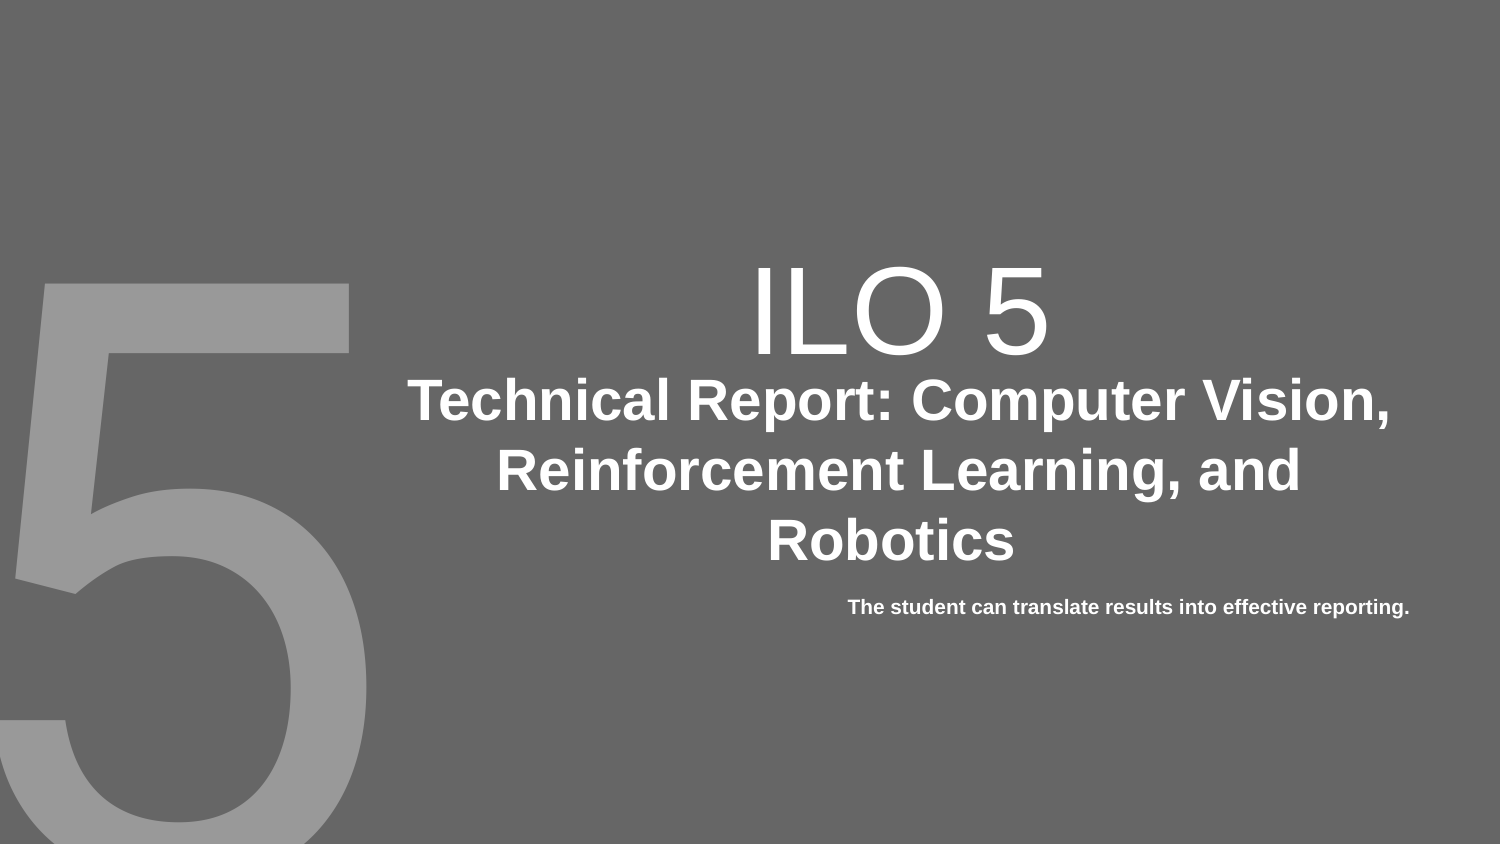

5
# ILO 5
Technical Report: Computer Vision, Reinforcement Learning, and Robotics
The student can translate results into effective reporting.